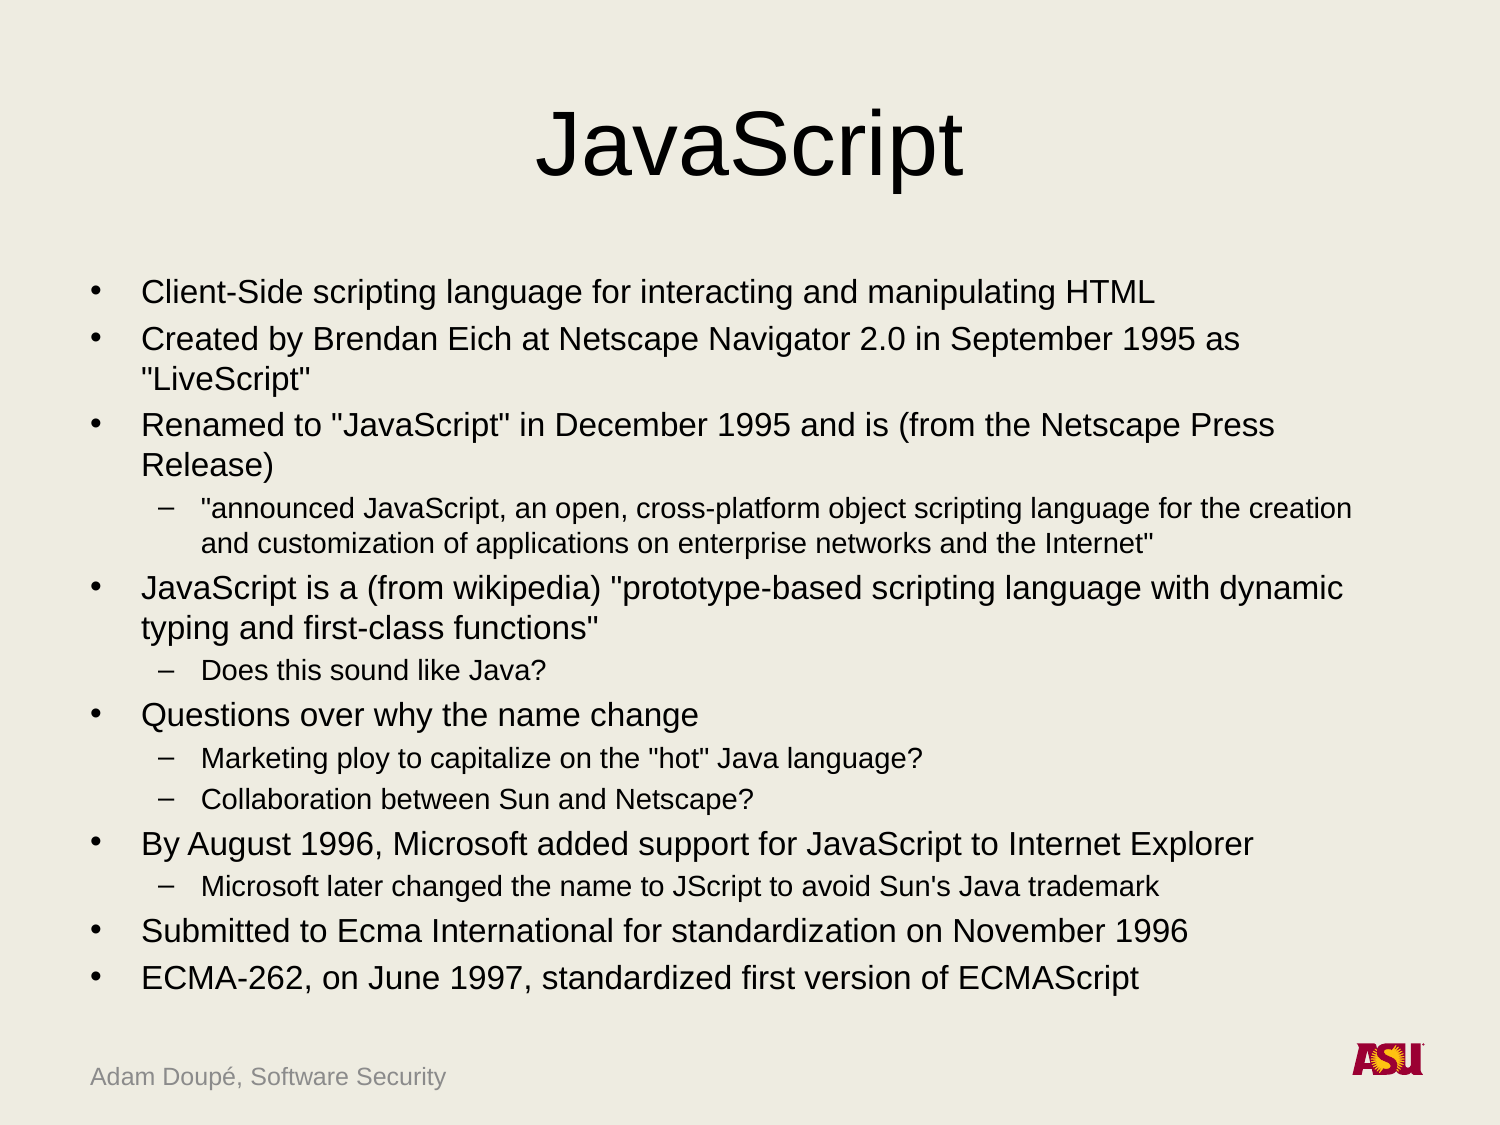

# JavaScript
Client-Side scripting language for interacting and manipulating HTML
Created by Brendan Eich at Netscape Navigator 2.0 in September 1995 as "LiveScript"
Renamed to "JavaScript" in December 1995 and is (from the Netscape Press Release)
"announced JavaScript, an open, cross-platform object scripting language for the creation and customization of applications on enterprise networks and the Internet"
JavaScript is a (from wikipedia) "prototype-based scripting language with dynamic typing and first-class functions"
Does this sound like Java?
Questions over why the name change
Marketing ploy to capitalize on the "hot" Java language?
Collaboration between Sun and Netscape?
By August 1996, Microsoft added support for JavaScript to Internet Explorer
Microsoft later changed the name to JScript to avoid Sun's Java trademark
Submitted to Ecma International for standardization on November 1996
ECMA-262, on June 1997, standardized first version of ECMAScript